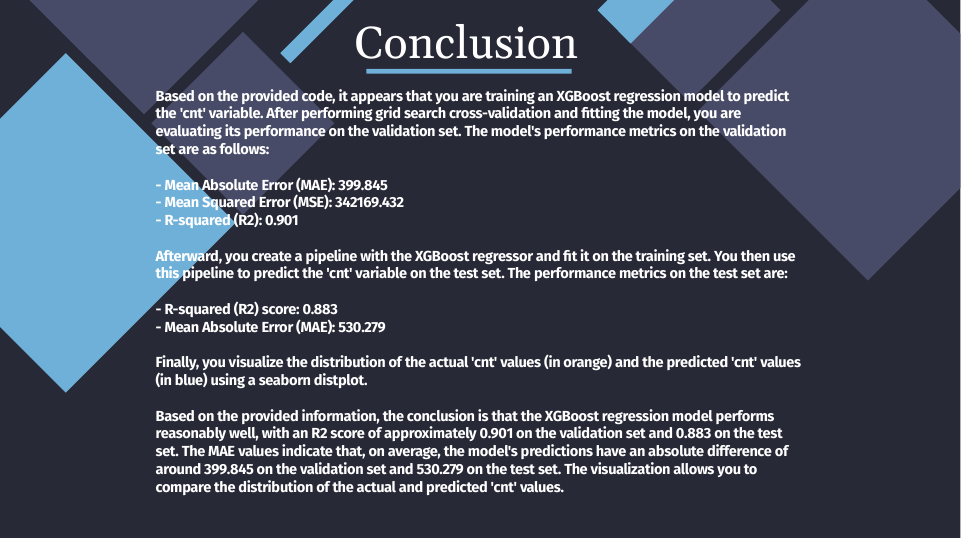

# Conclusion

Based on the provided code, it appears that you are training an XGBoost regression model to predict the 'cnt' variable. After performing grid search cross-validation and fitting the model, you are evaluating its performance on the validation set. The model's performance metrics on the validation set are as follows:
- Mean Absolute Error (MAE): 399.845
- Mean Squared Error (MSE): 342169.432
- R-squared (R2): 0.901
Afterward, you create a pipeline with the XGBoost regressor and fit it on the training set. You then use this pipeline to predict the 'cnt' variable on the test set. The performance metrics on the test set are:
- R-squared (R2) score: 0.883
- Mean Absolute Error (MAE): 530.279
Finally, you visualize the distribution of the actual 'cnt' values (in orange) and the predicted 'cnt' values (in blue) using a seaborn distplot.
Based on the provided information, the conclusion is that the XGBoost regression model performs reasonably well, with an R2 score of approximately 0.901 on the validation set and 0.883 on the test set. The MAE values indicate that, on average, the model's predictions have an absolute difference of around 399.845 on the validation set and 530.279 on the test set. The visualization allows you to compare the distribution of the actual and predicted 'cnt' values.